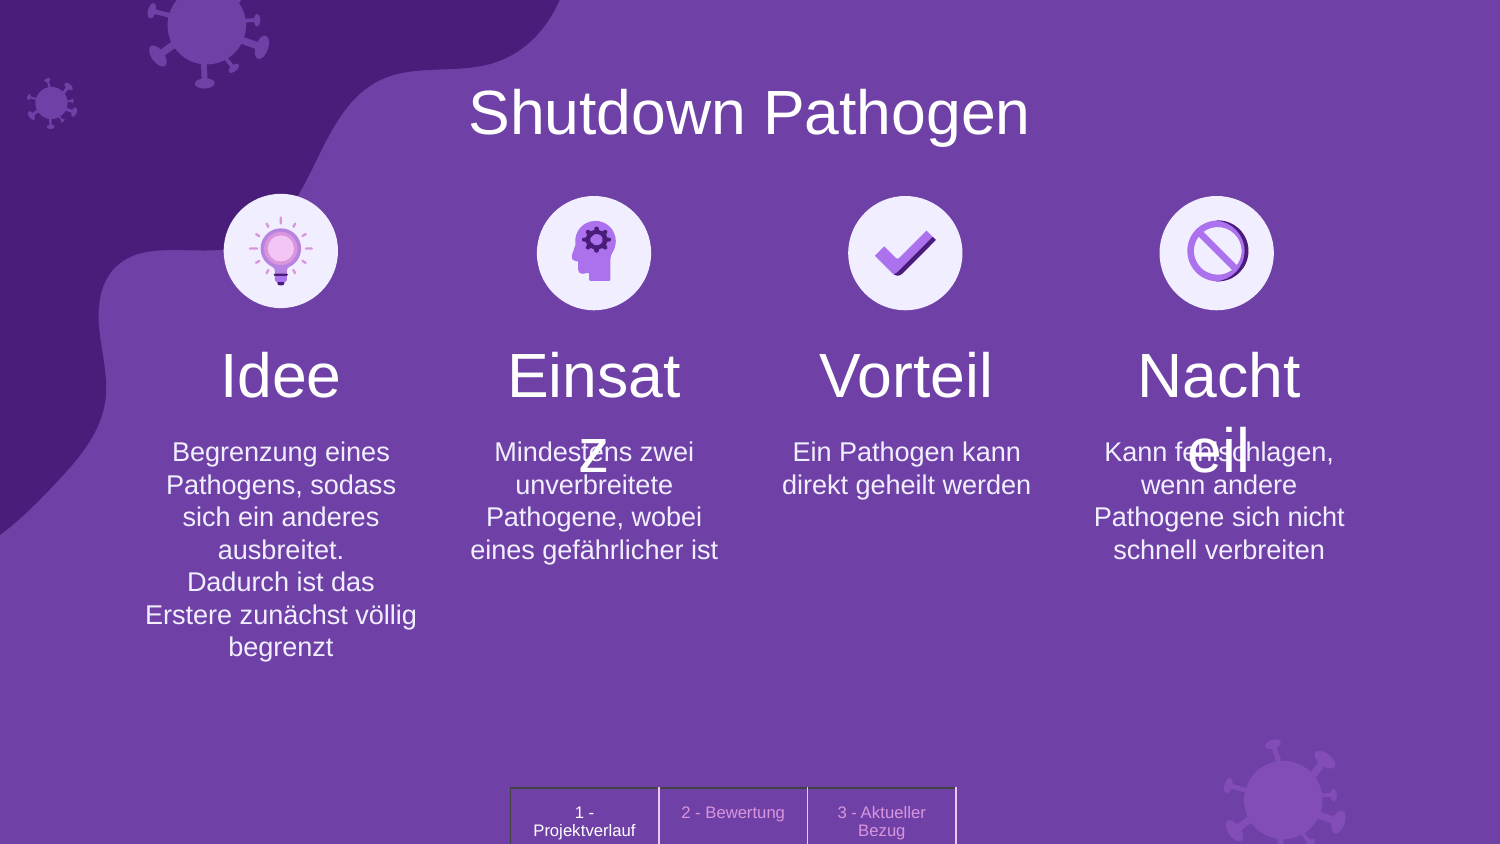

# Shutdown Pathogen

Idee
Einsatz
Vorteil
Nachteil
Begrenzung eines Pathogens, sodass sich ein anderes ausbreitet.
Dadurch ist das Erstere zunächst völlig begrenzt
Mindestens zwei unverbreitete Pathogene, wobei eines gefährlicher ist

Ein Pathogen kann direkt geheilt werden

Kann fehlschlagen, wenn andere Pathogene sich nicht schnell verbreiten

| 1 - Projektverlauf | 2 - Bewertung | 3 - Aktueller Bezug |
| --- | --- | --- |